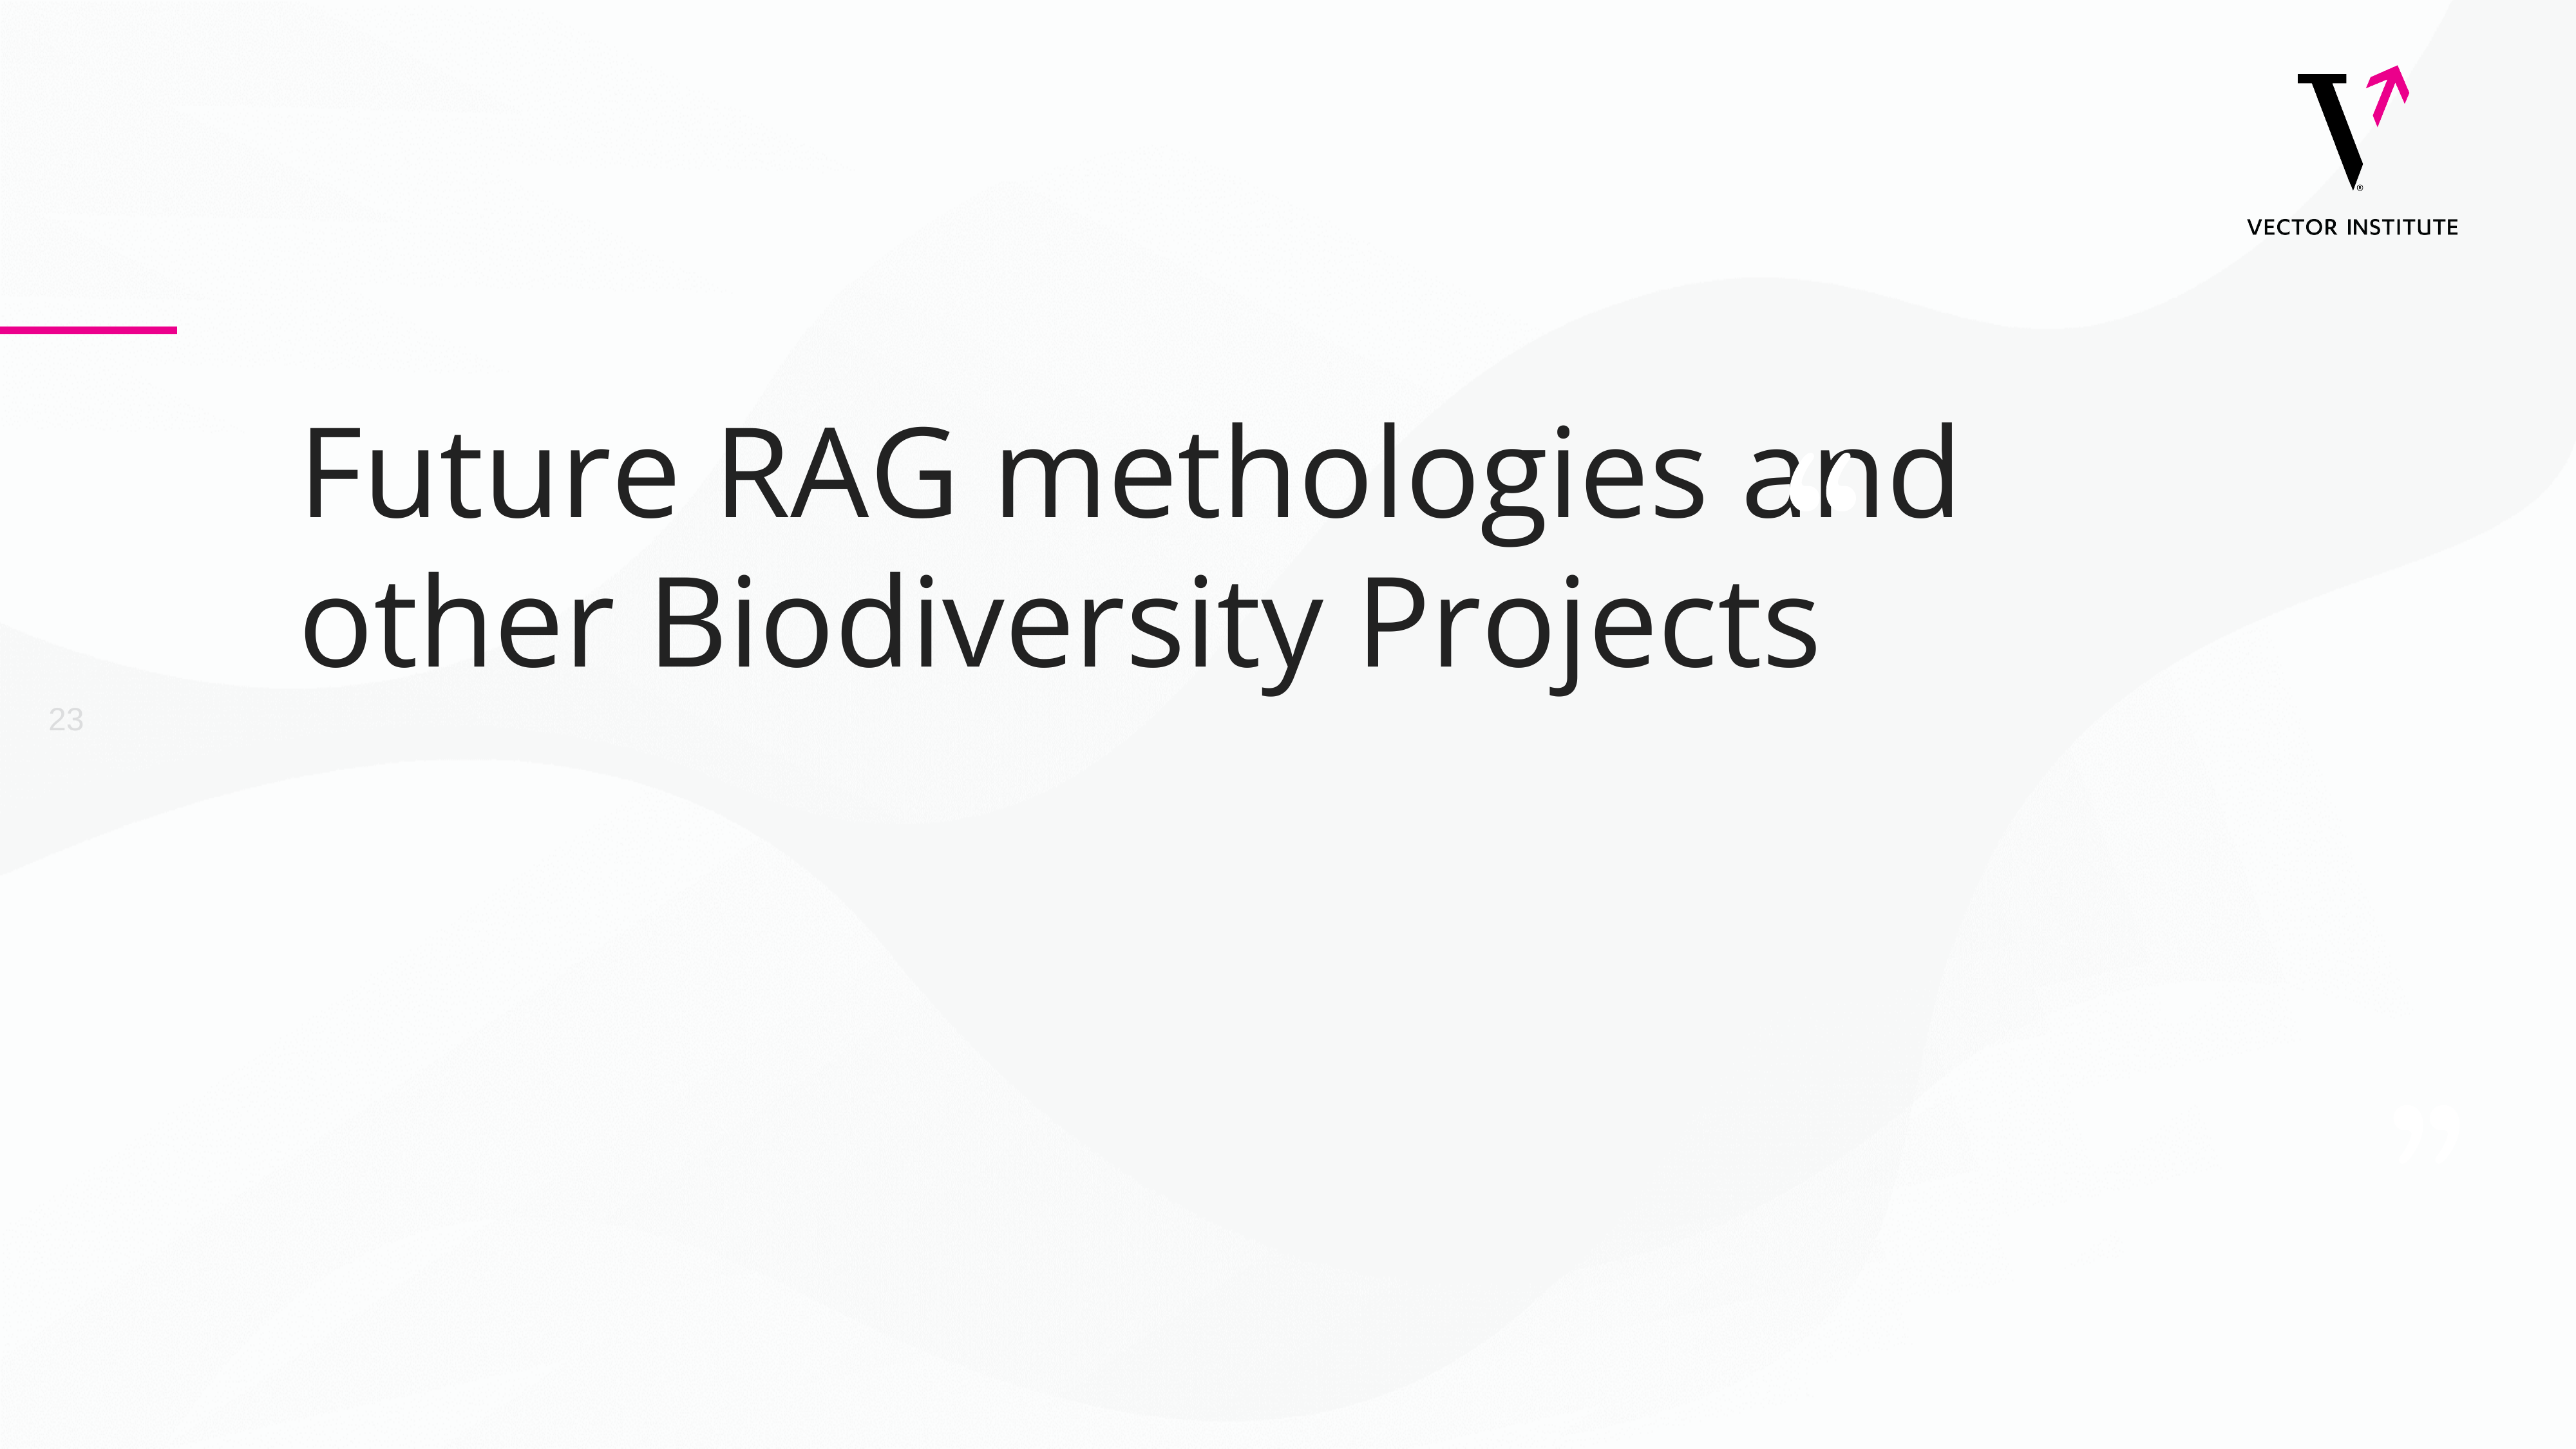

# Future RAG methologies and other Biodiversity Projects

23